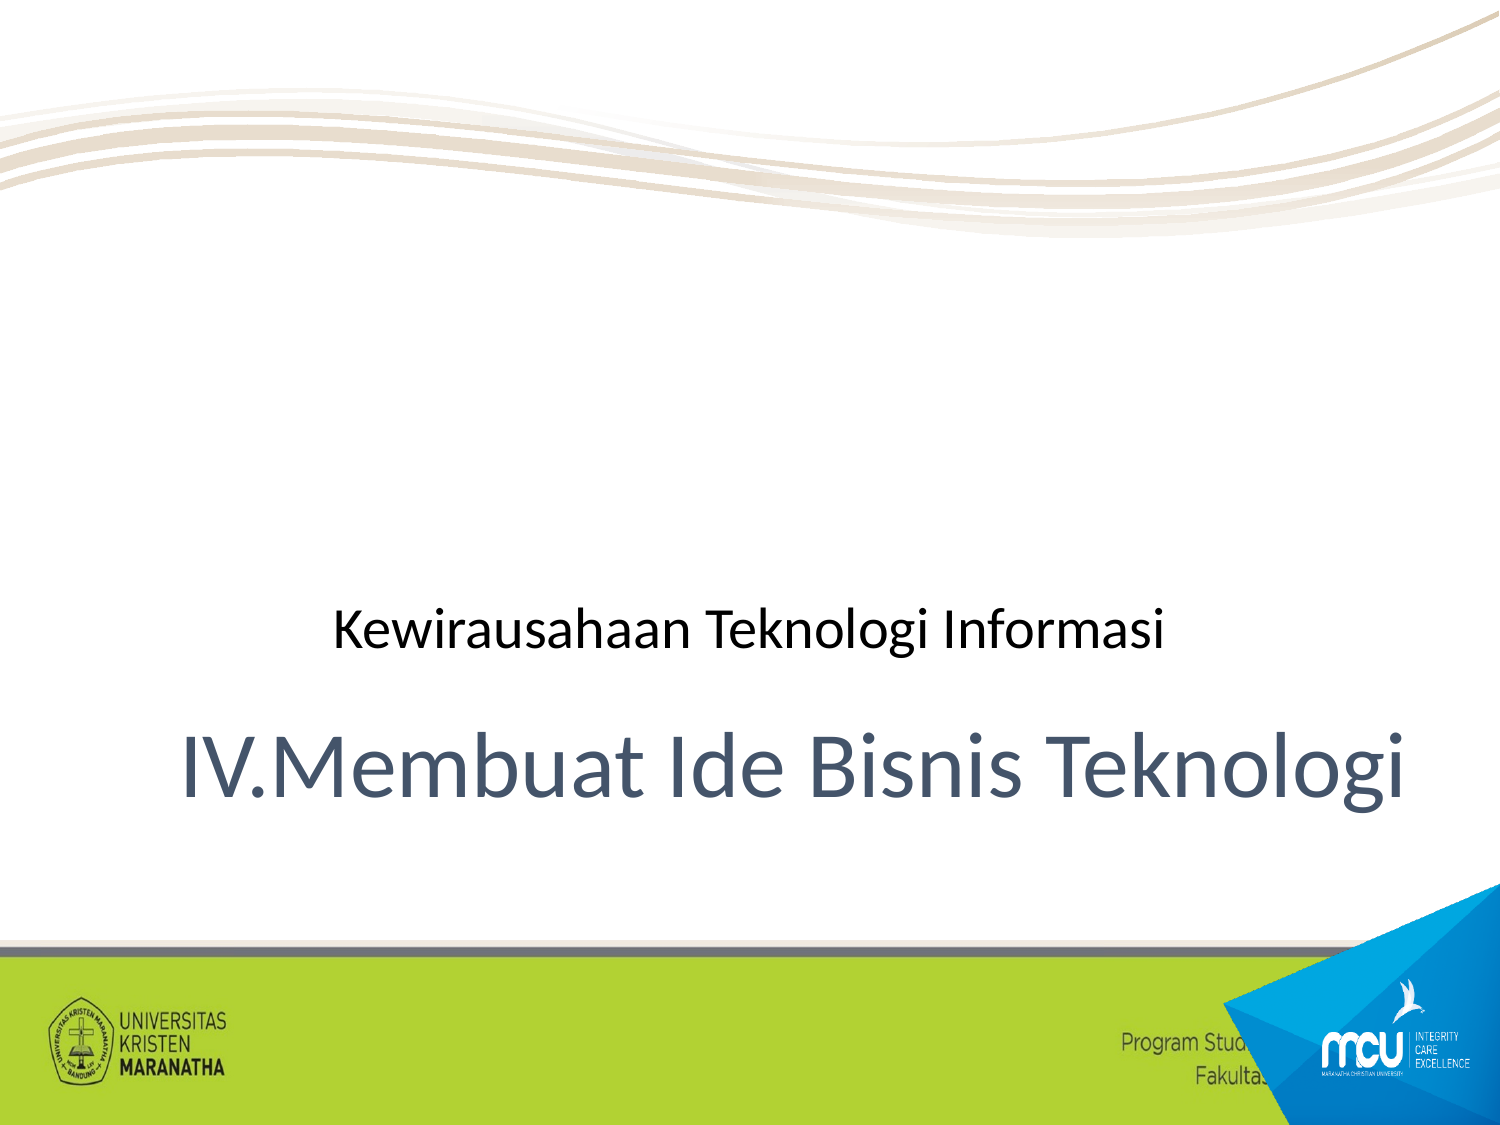

Kewirausahaan Teknologi Informasi
# IV.Membuat Ide Bisnis Teknologi